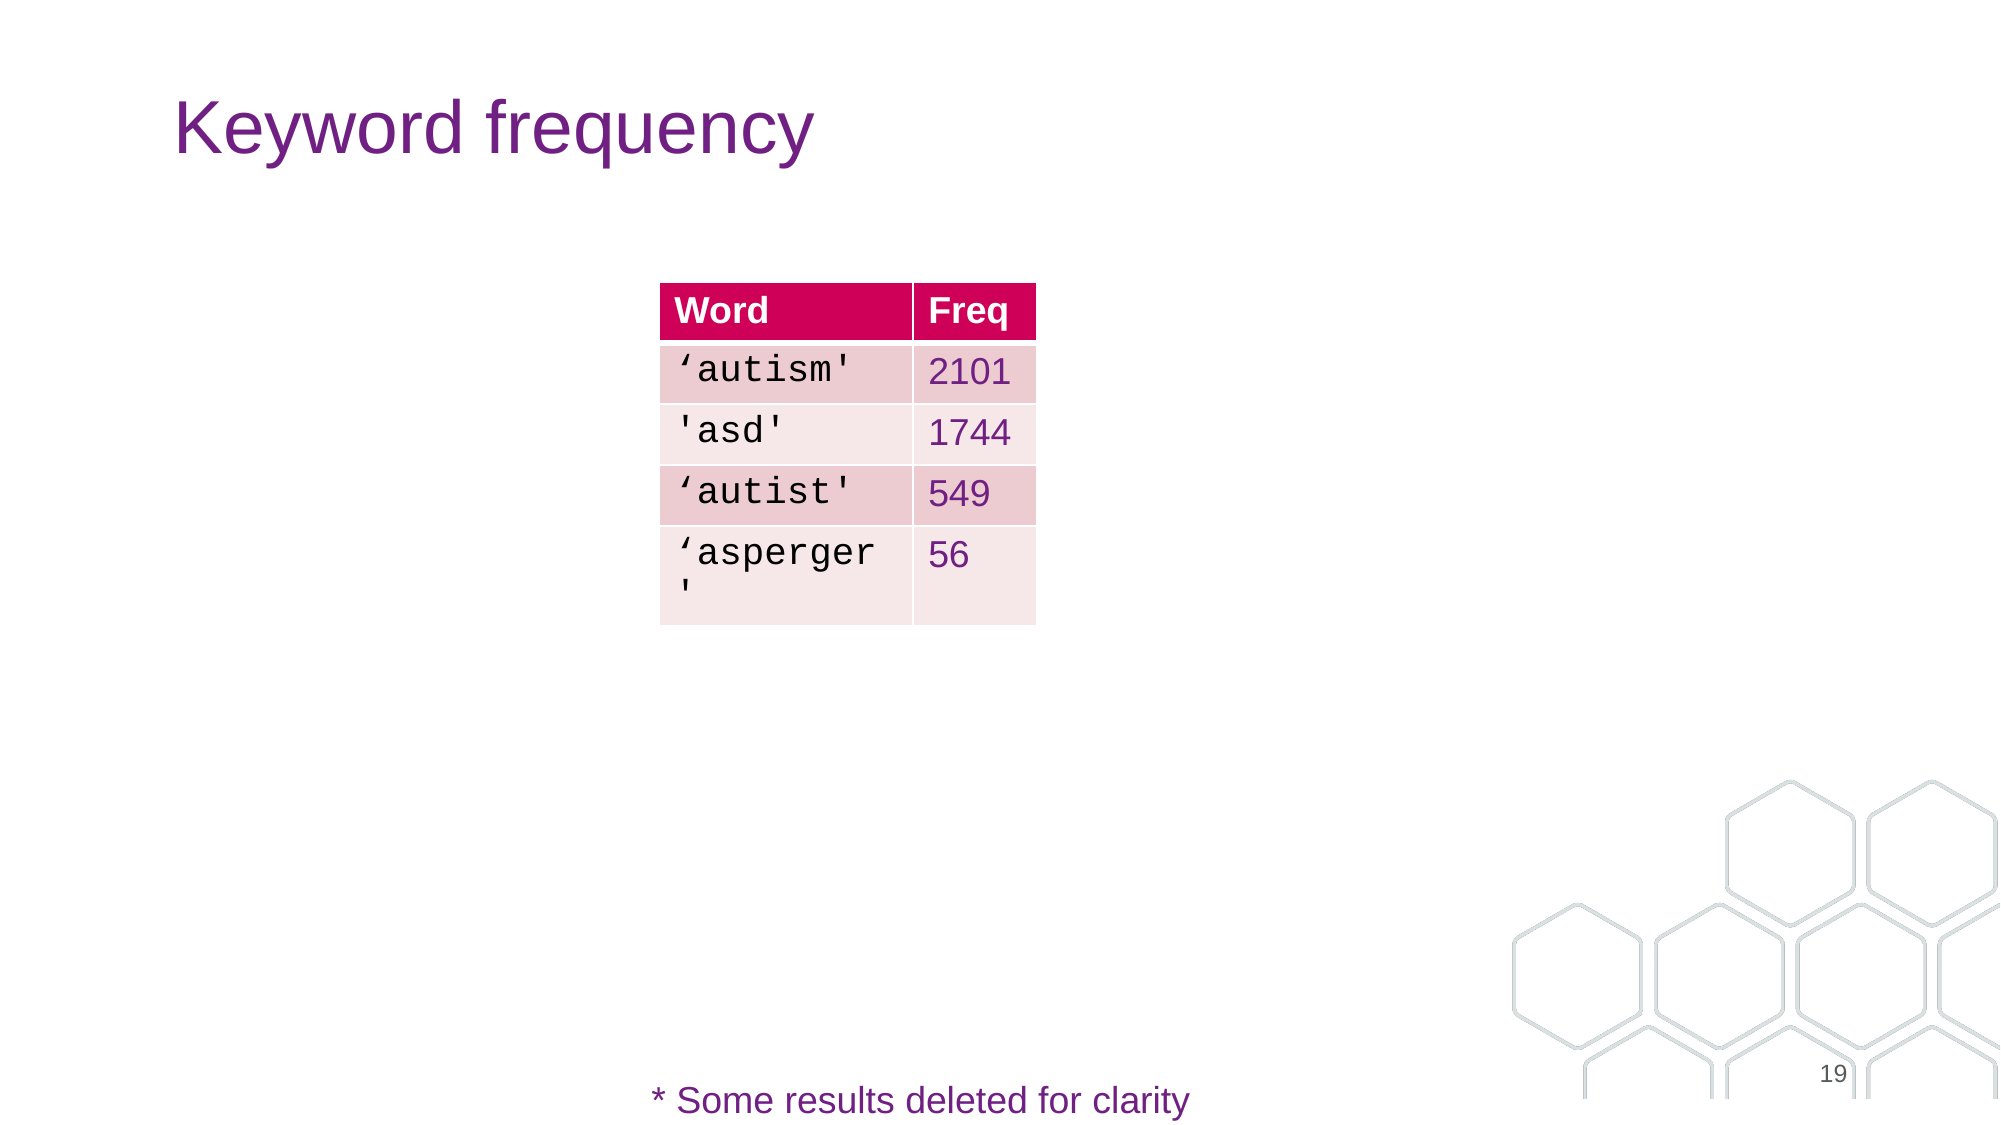

# Keyword frequency
| Word | Freq |
| --- | --- |
| ‘autism' | 2101 |
| 'asd' | 1744 |
| ‘autist' | 549 |
| ‘asperger' | 56 |
19
* Some results deleted for clarity